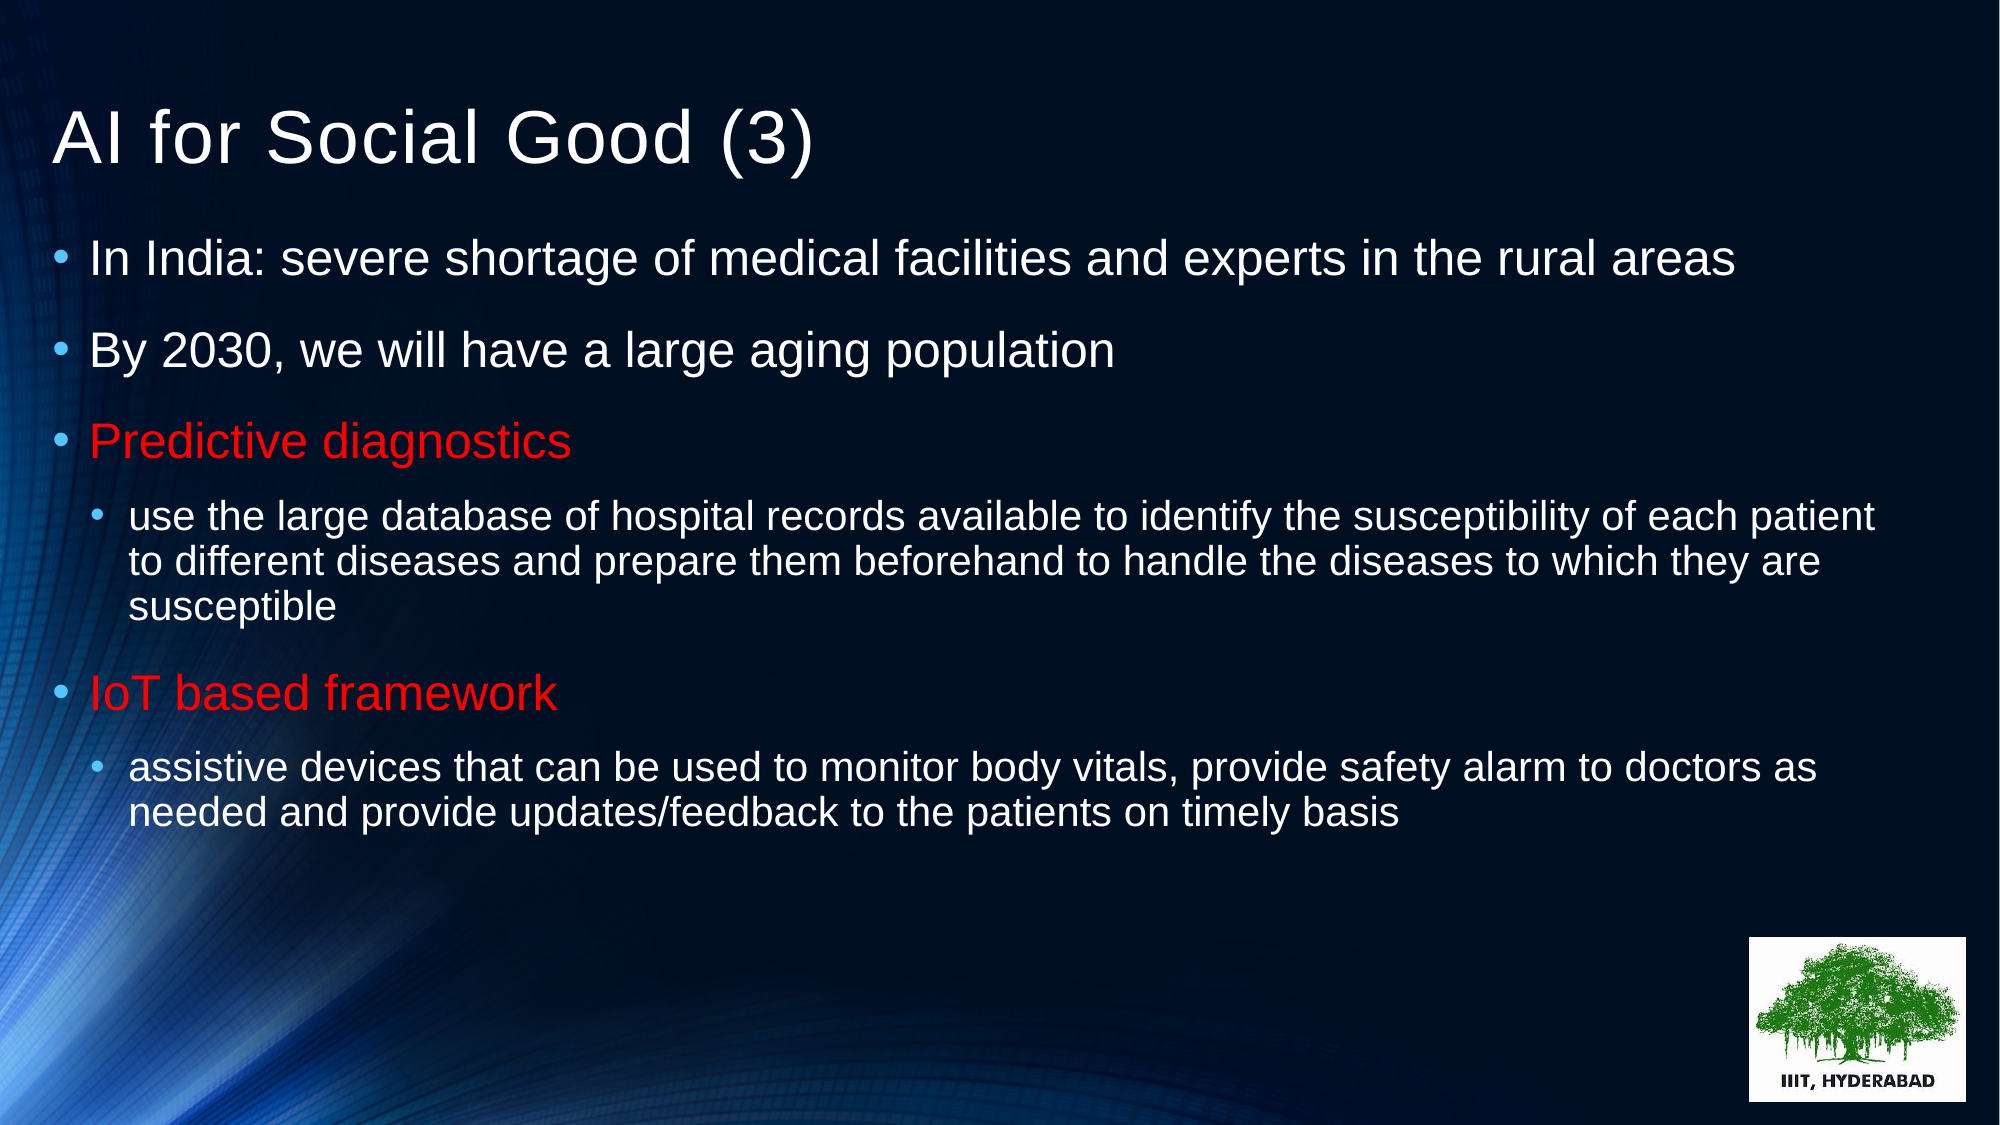

# AI for Social Good (3)
In India: severe shortage of medical facilities and experts in the rural areas
By 2030, we will have a large aging population
Predictive diagnostics
use the large database of hospital records available to identify the susceptibility of each patient to different diseases and prepare them beforehand to handle the diseases to which they are susceptible
IoT based framework
assistive devices that can be used to monitor body vitals, provide safety alarm to doctors as needed and provide updates/feedback to the patients on timely basis